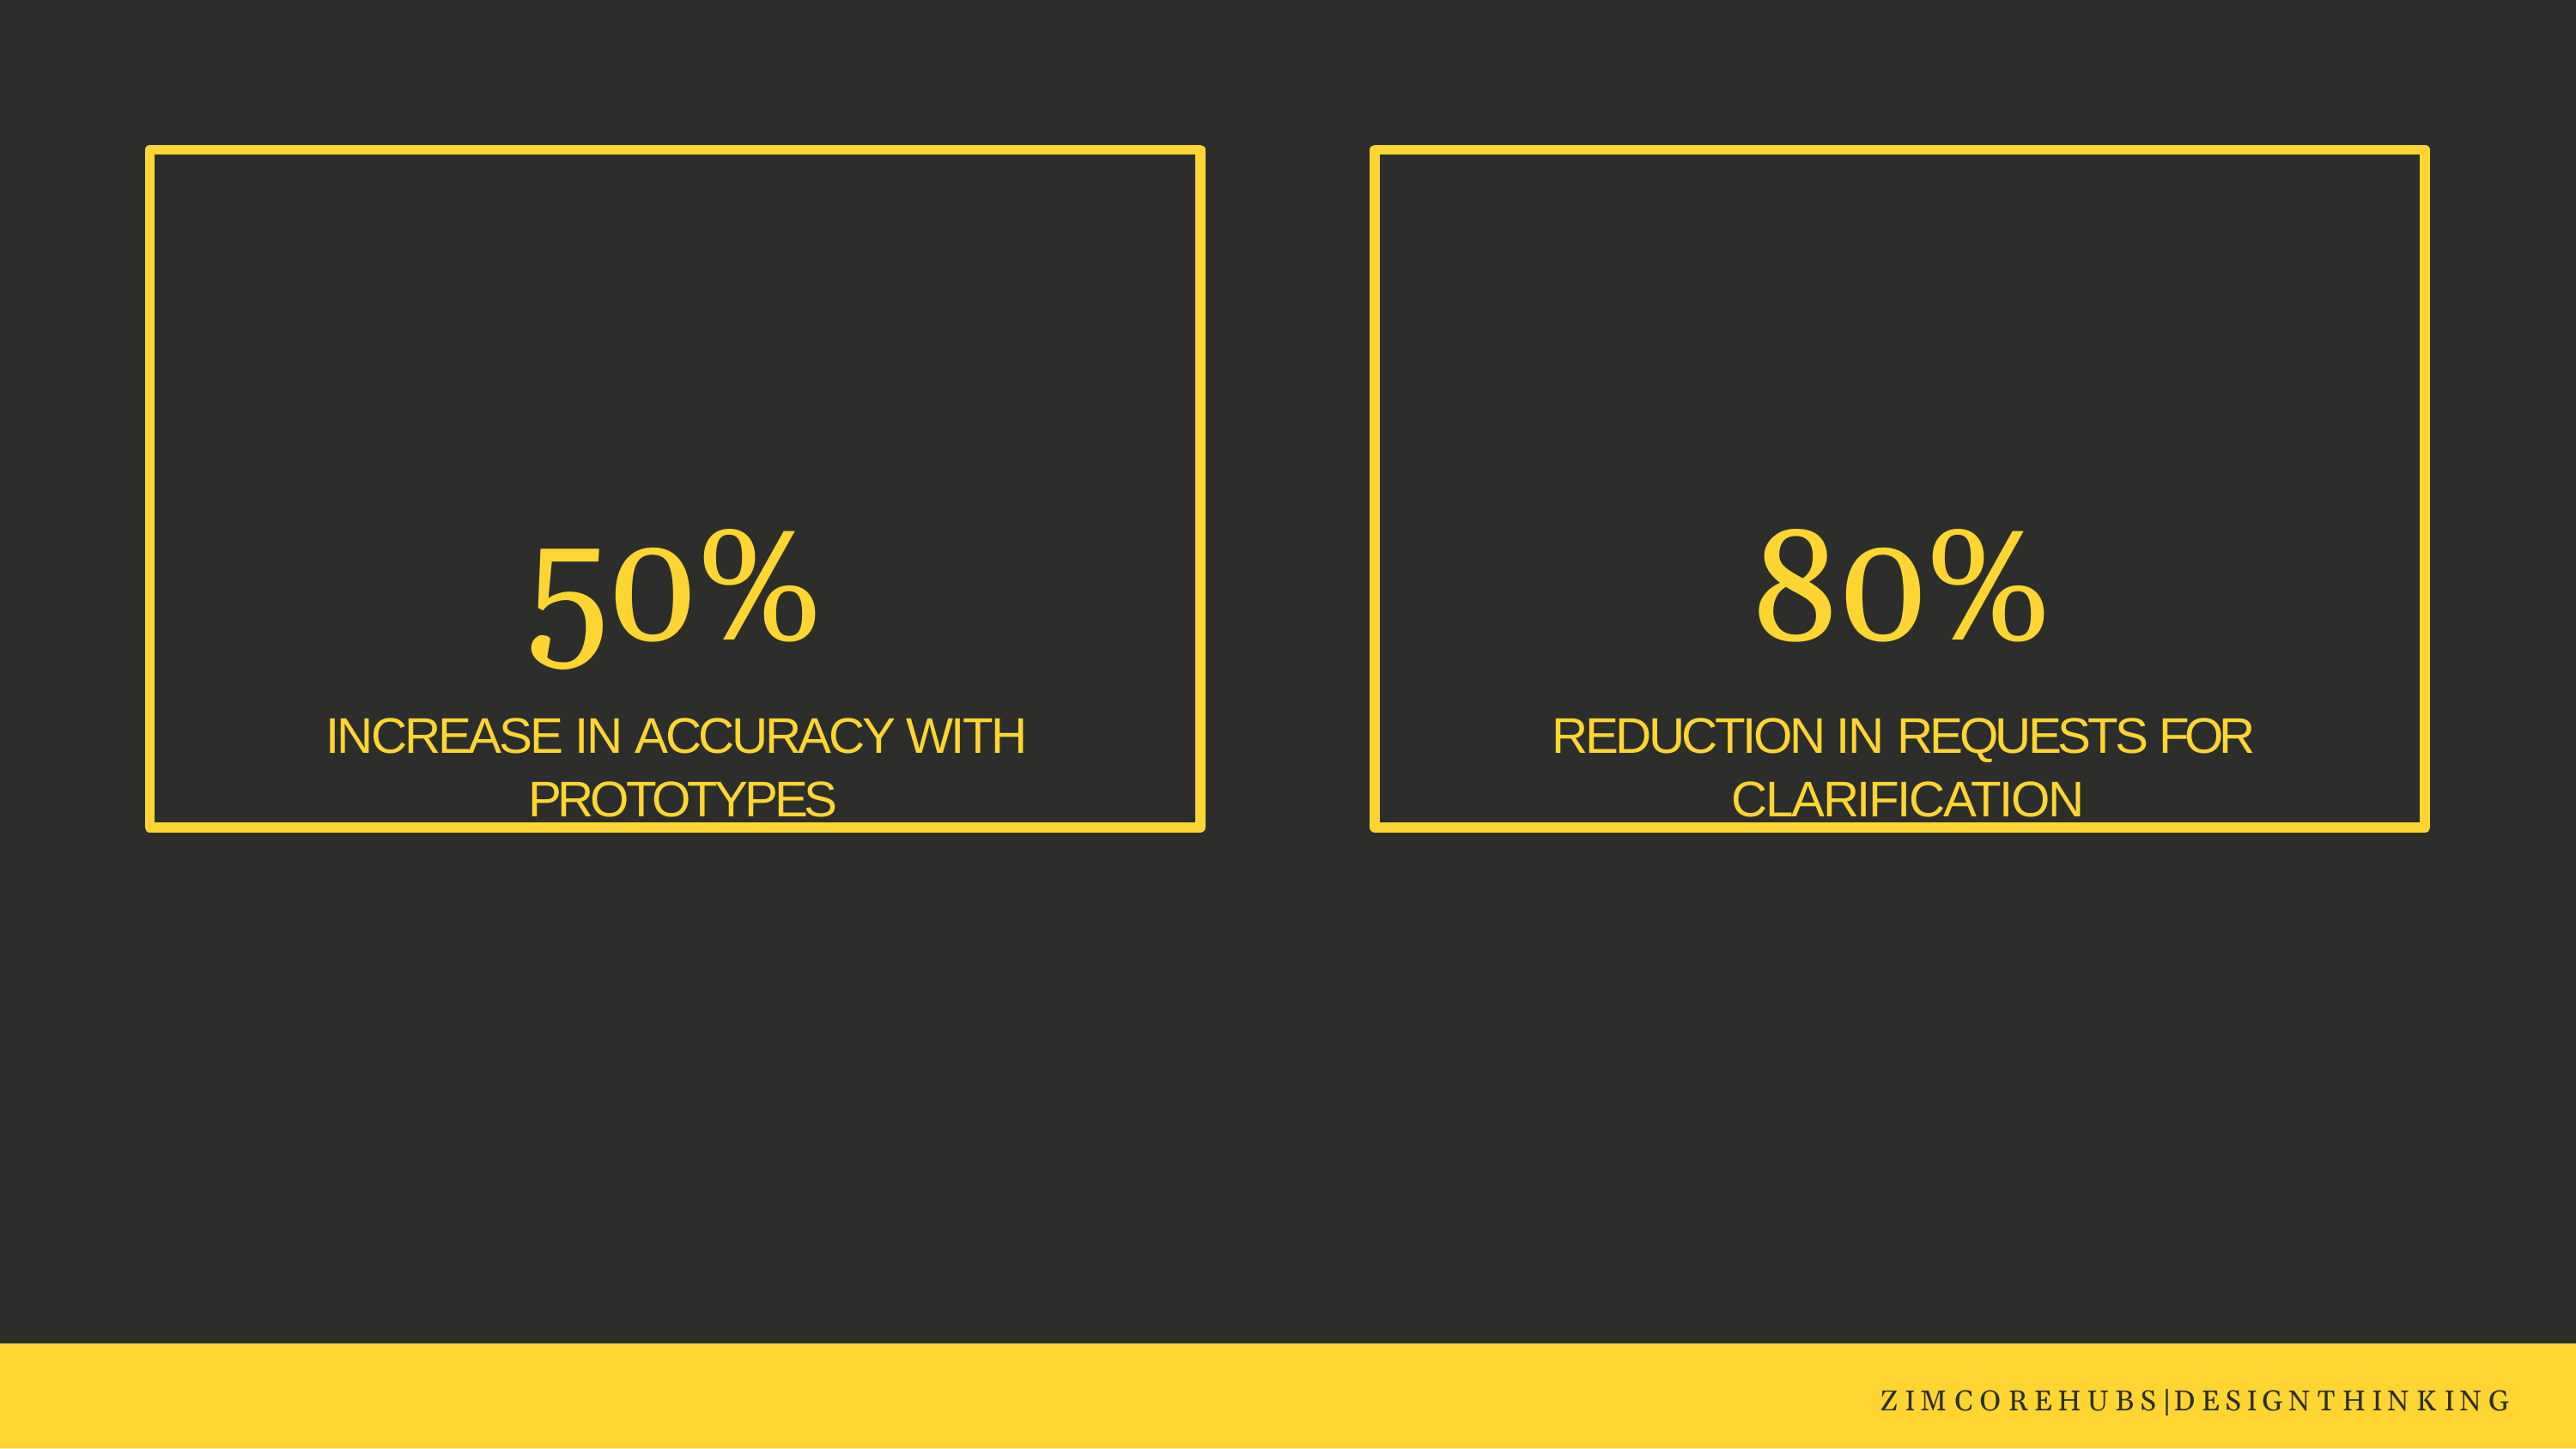

50%
INCREASE IN ACCURACY WITH  PROTOTYPES

80%
REDUCTION IN REQUESTS FOR  CLARIFICATION
Z I M C O R E H U B S | D E S I G N T H I N K I N G